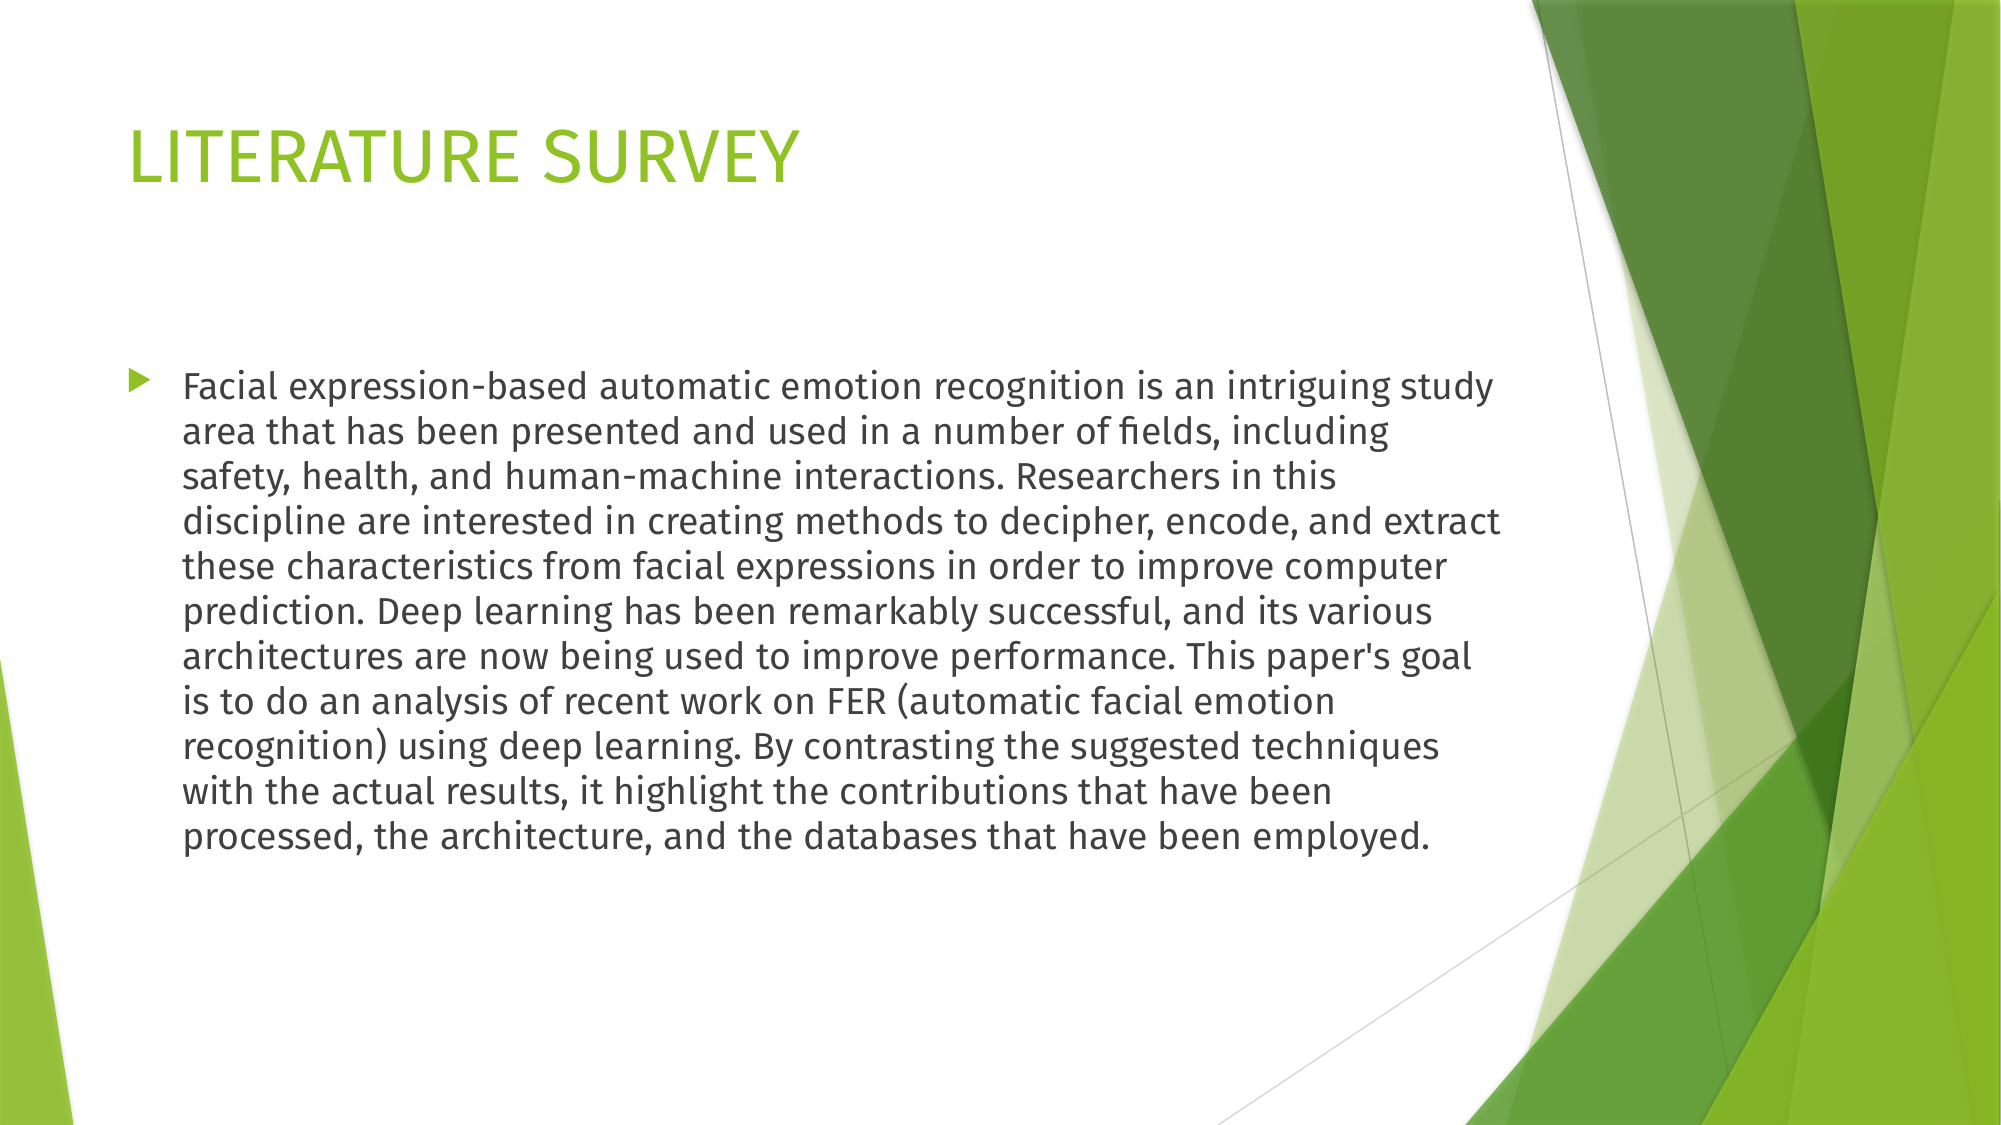

# LITERATURE SURVEY
Facial expression-based automatic emotion recognition is an intriguing study area that has been presented and used in a number of fields, including safety, health, and human-machine interactions. Researchers in this discipline are interested in creating methods to decipher, encode, and extract these characteristics from facial expressions in order to improve computer prediction. Deep learning has been remarkably successful, and its various architectures are now being used to improve performance. This paper's goal is to do an analysis of recent work on FER (automatic facial emotion recognition) using deep learning. By contrasting the suggested techniques with the actual results, it highlight the contributions that have been processed, the architecture, and the databases that have been employed.